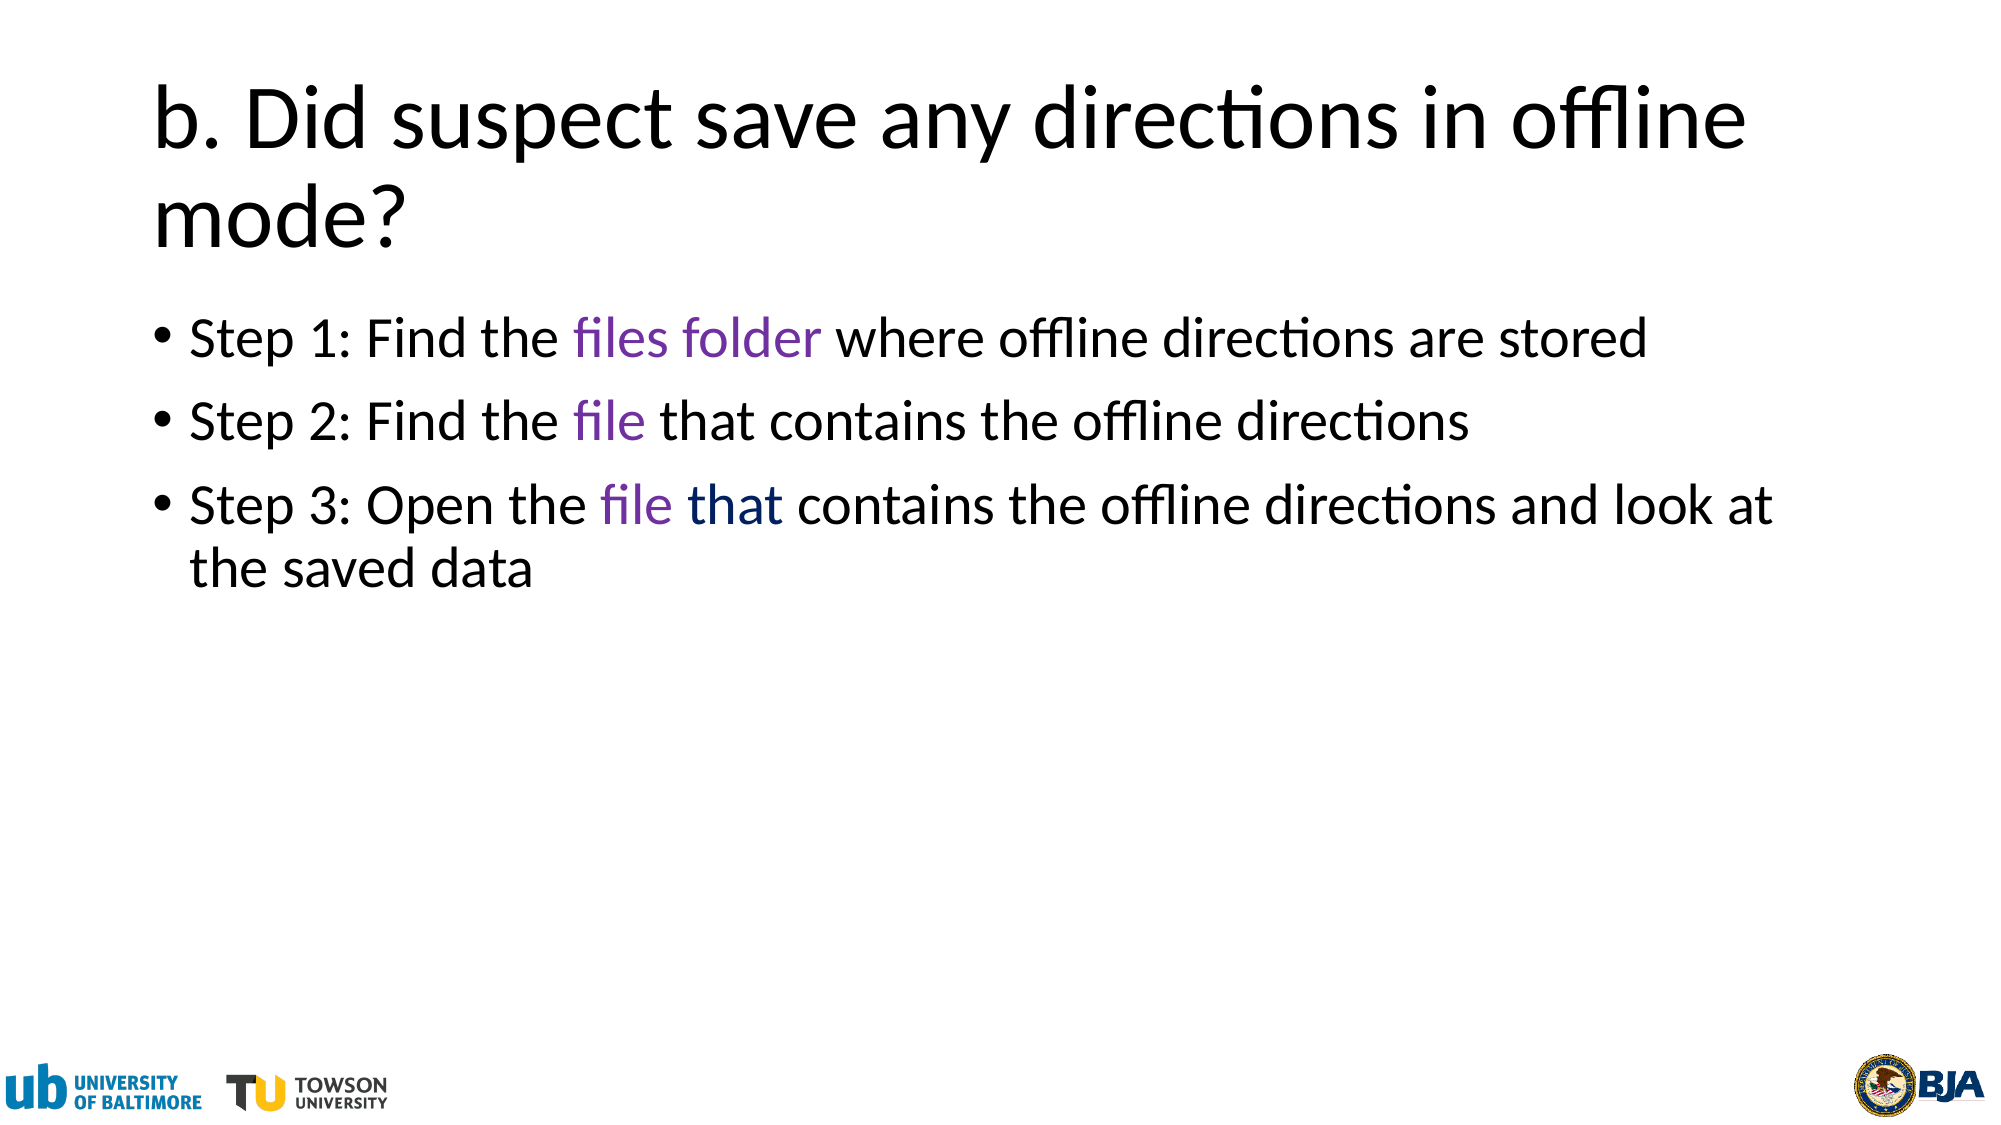

# b. Did suspect save any directions in offline mode?
Step 1: Find the files folder where offline directions are stored
Step 2: Find the file that contains the offline directions
Step 3: Open the file that contains the offline directions and look at the saved data